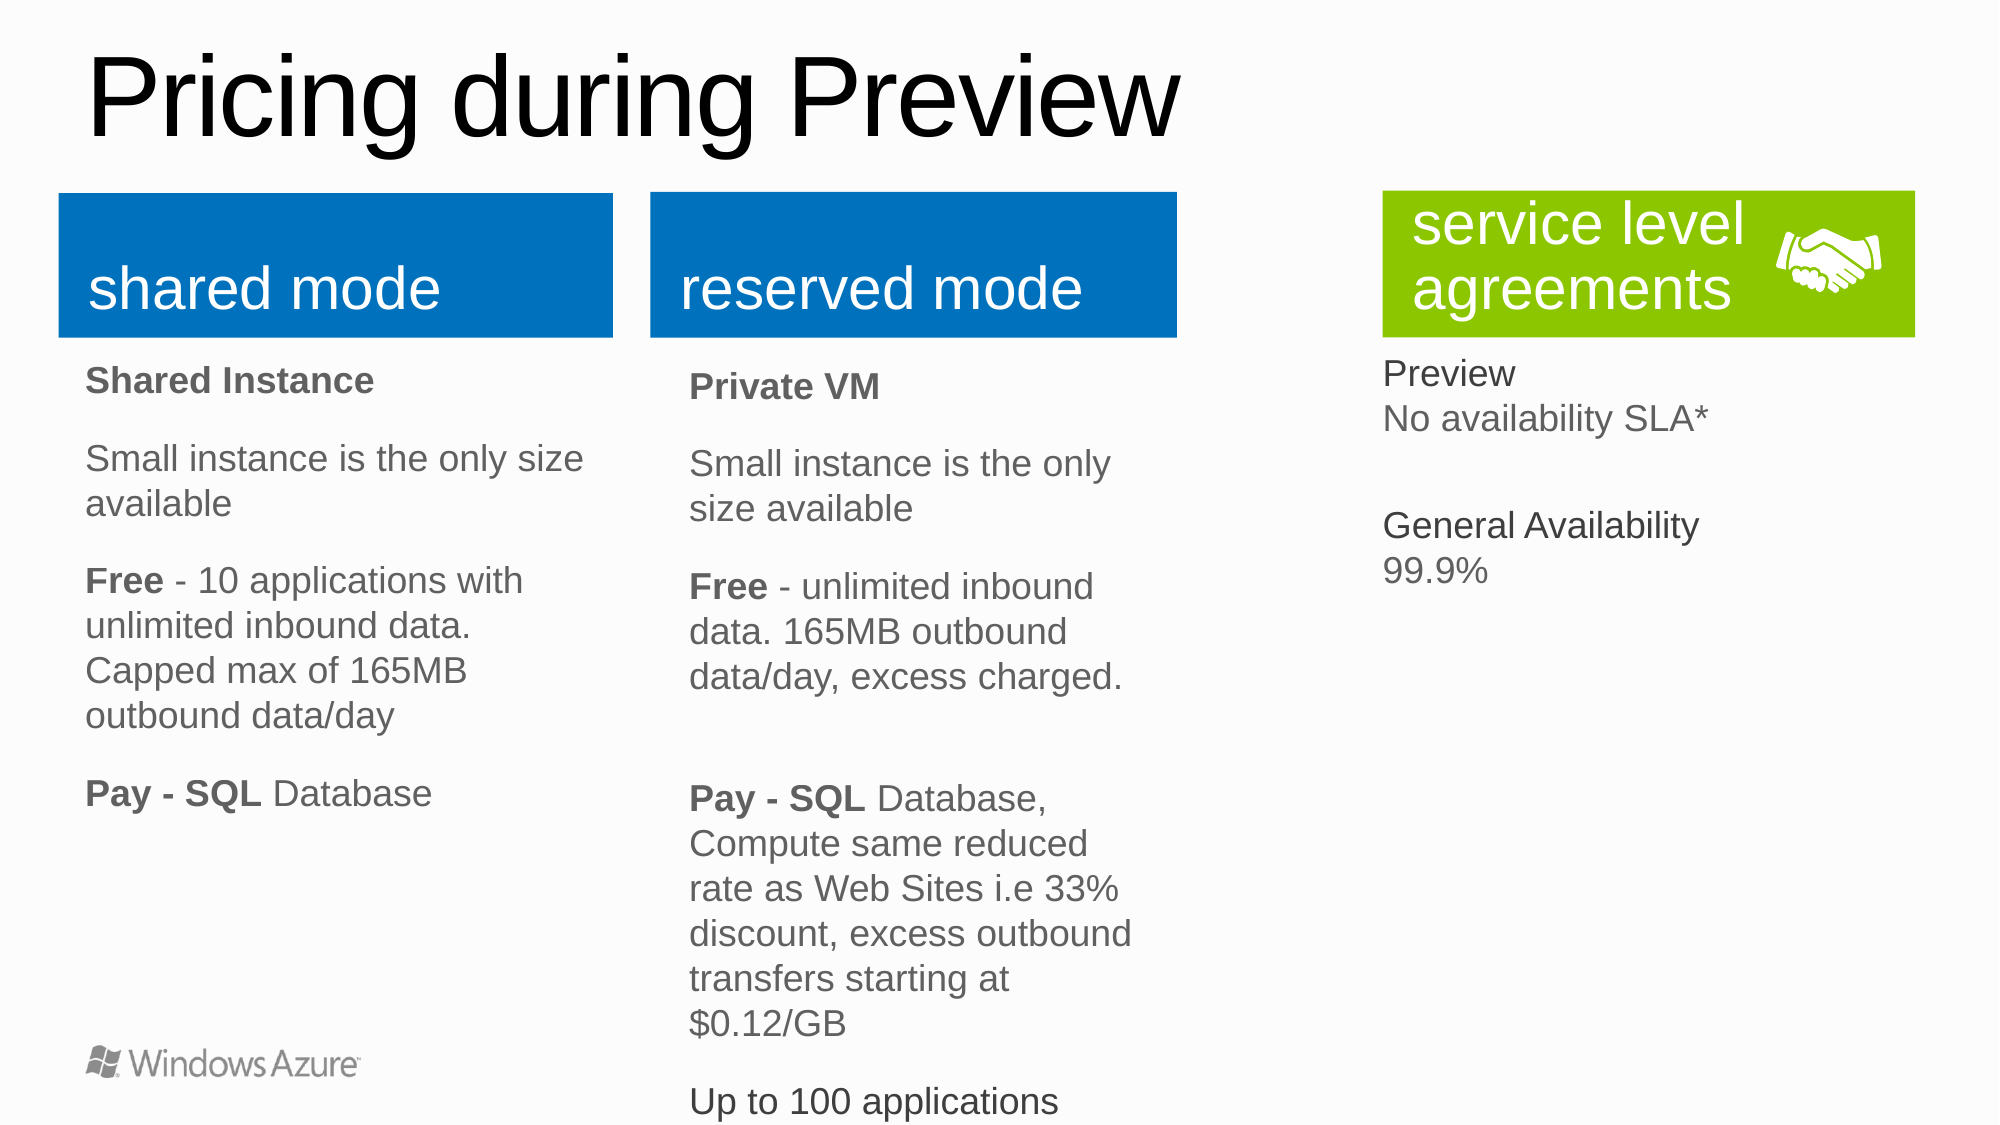

# Pricing during Preview
service level agreements
reserved mode
shared mode

Preview
No availability SLA*
General Availability
99.9%
Shared Instance
Small instance is the only size available
Free - 10 applications with unlimited inbound data.  Capped max of 165MB outbound data/day
Pay - SQL Database
Private VM
Small instance is the only size available
Free - unlimited inbound data. 165MB outbound data/day, excess charged.
                                          Pay - SQL Database, Compute same reduced rate as Web Sites i.e 33% discount, excess outbound transfers starting at $0.12/GB
Up to 100 applications